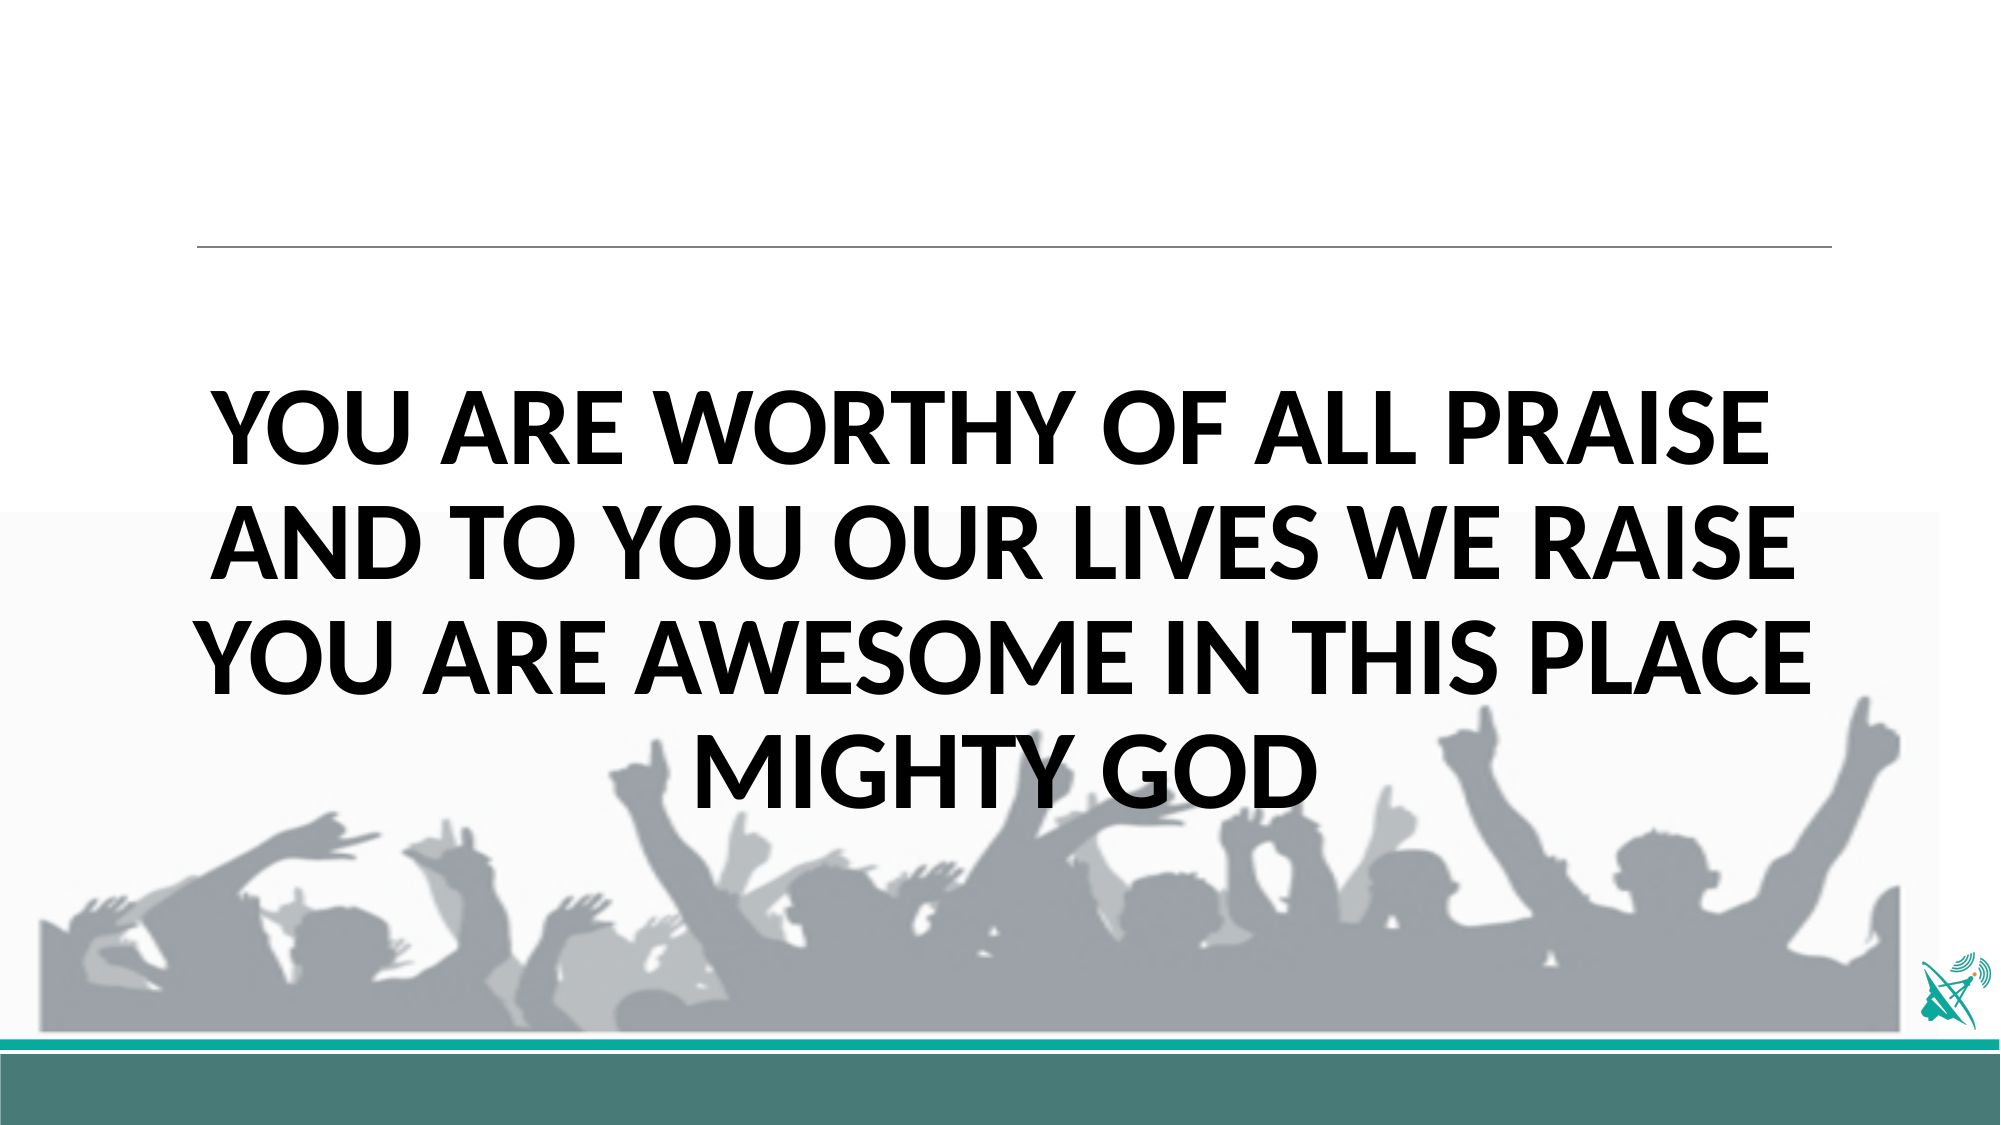

# YOU ARE WORTHY OF ALL PRAISE AND TO YOU OUR LIVES WE RAISE YOU ARE AWESOME IN THIS PLACE MIGHTY GOD